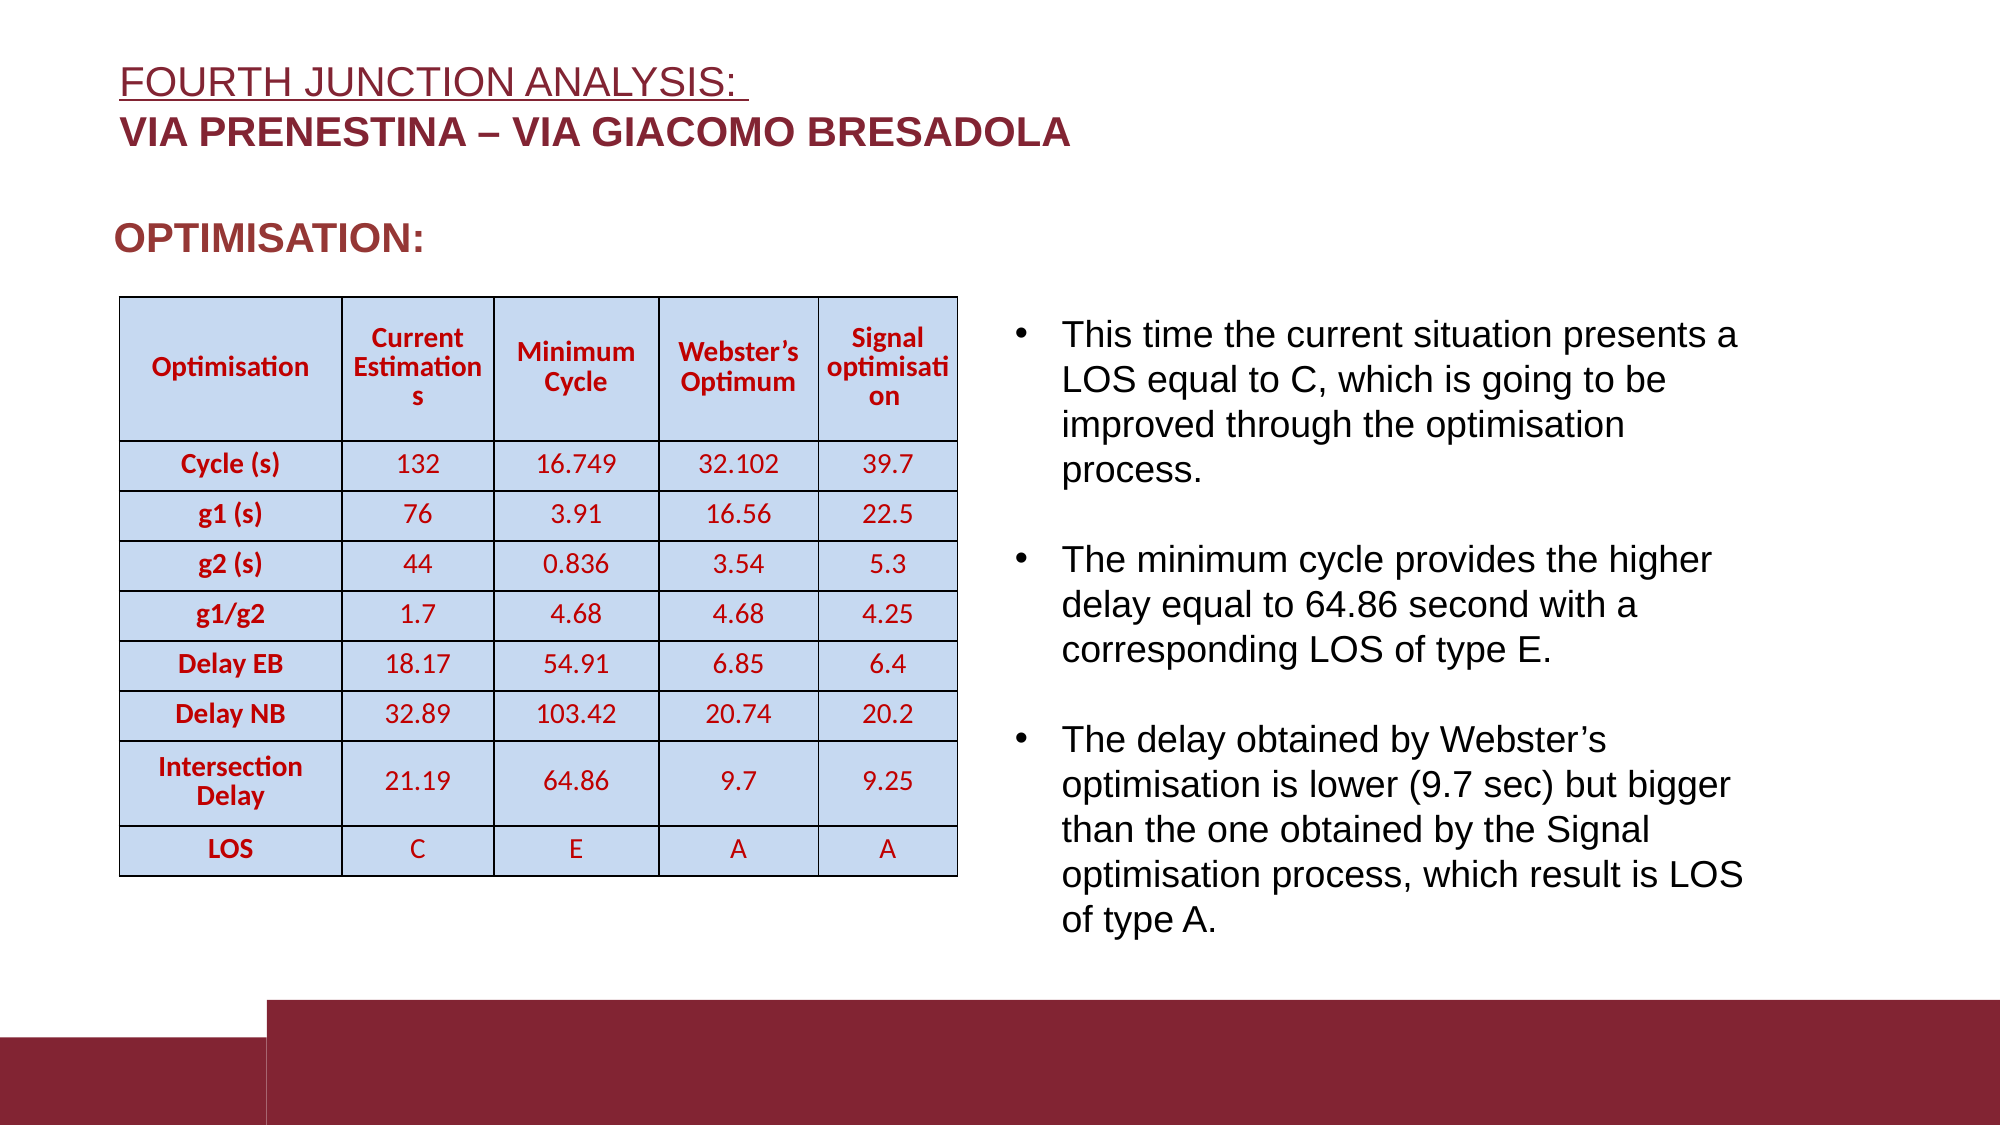

# FOURTH JUNCTION ANALYSIS: VIA PRENESTINA – VIA GIACOMO BRESADOLA Via di Val Chisone

OPTIMISATION:
| Optimisation | Current Estimations | Minimum Cycle | Webster’s Optimum | Signal optimisation |
| --- | --- | --- | --- | --- |
| Cycle (s) | 132 | 16.749 | 32.102 | 39.7 |
| g1 (s) | 76 | 3.91 | 16.56 | 22.5 |
| g2 (s) | 44 | 0.836 | 3.54 | 5.3 |
| g1/g2 | 1.7 | 4.68 | 4.68 | 4.25 |
| Delay EB | 18.17 | 54.91 | 6.85 | 6.4 |
| Delay NB | 32.89 | 103.42 | 20.74 | 20.2 |
| Intersection Delay | 21.19 | 64.86 | 9.7 | 9.25 |
| LOS | C | E | A | A |
This time the current situation presents a LOS equal to C, which is going to be improved through the optimisation process.

The minimum cycle provides the higher delay equal to 64.86 second with a corresponding LOS of type E.

The delay obtained by Webster’s optimisation is lower (9.7 sec) but bigger than the one obtained by the Signal optimisation process, which result is LOS of type A.